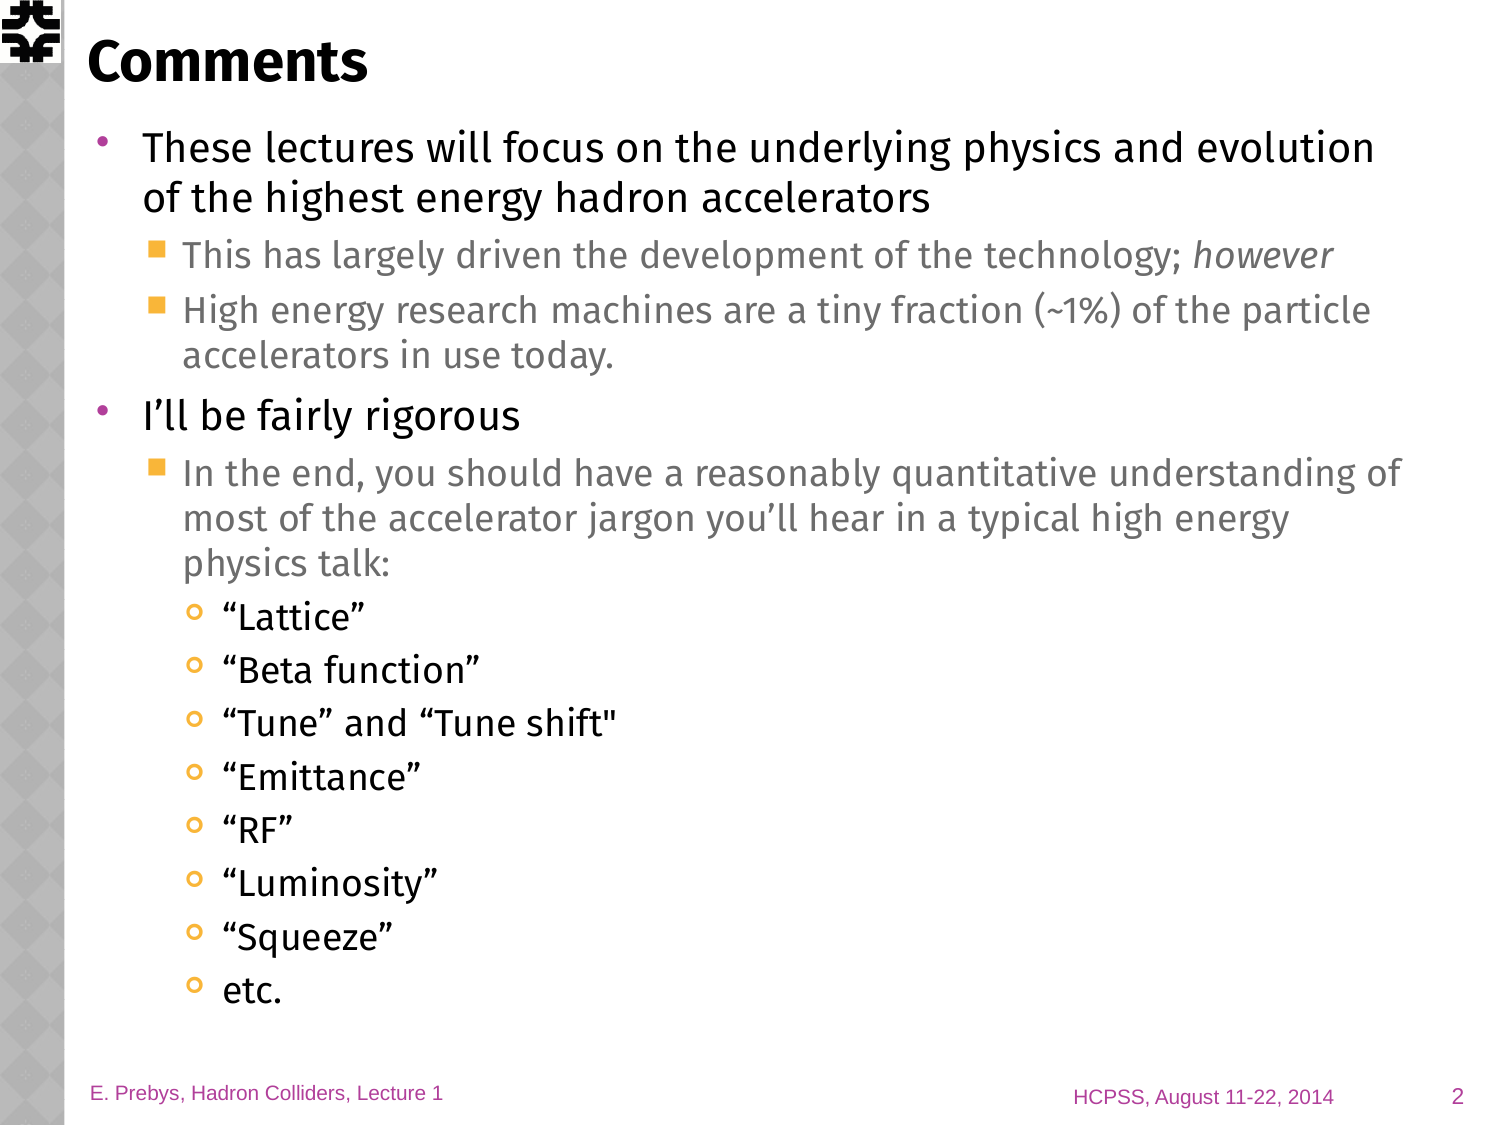

# Comments
These lectures will focus on the underlying physics and evolution of the highest energy hadron accelerators
This has largely driven the development of the technology; however
High energy research machines are a tiny fraction (~1%) of the particle accelerators in use today.
I’ll be fairly rigorous
In the end, you should have a reasonably quantitative understanding of most of the accelerator jargon you’ll hear in a typical high energy physics talk:
“Lattice”
“Beta function”
“Tune” and “Tune shift"
“Emittance”
“RF”
“Luminosity”
“Squeeze”
etc.
2
E. Prebys, Hadron Colliders, Lecture 1
HCPSS, August 11-22, 2014